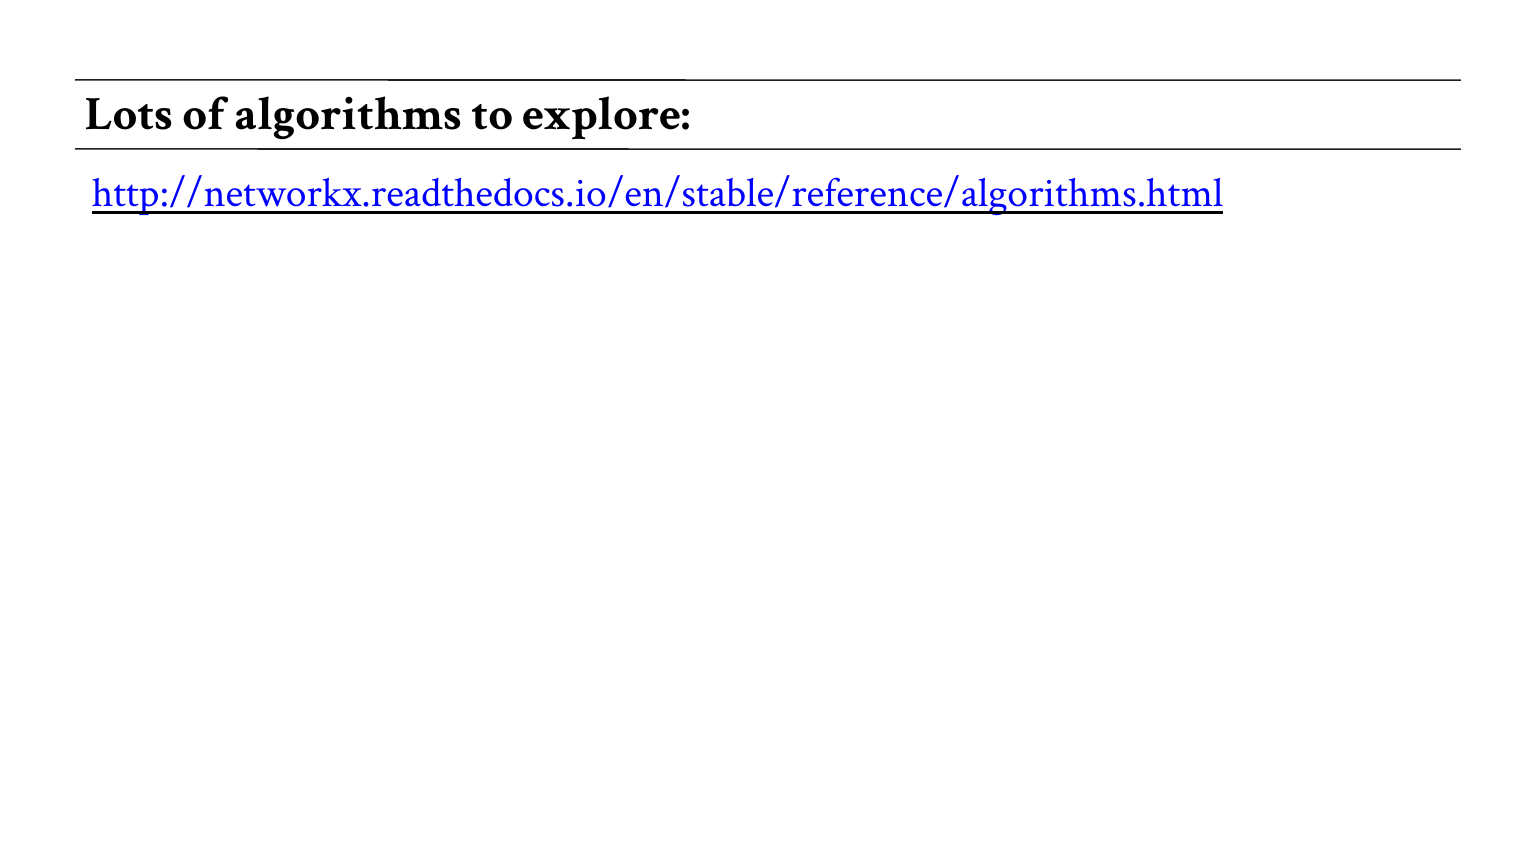

# Lots of algorithms to explore:
http://networkx.readthedocs.io/en/stable/reference/algorithms.html